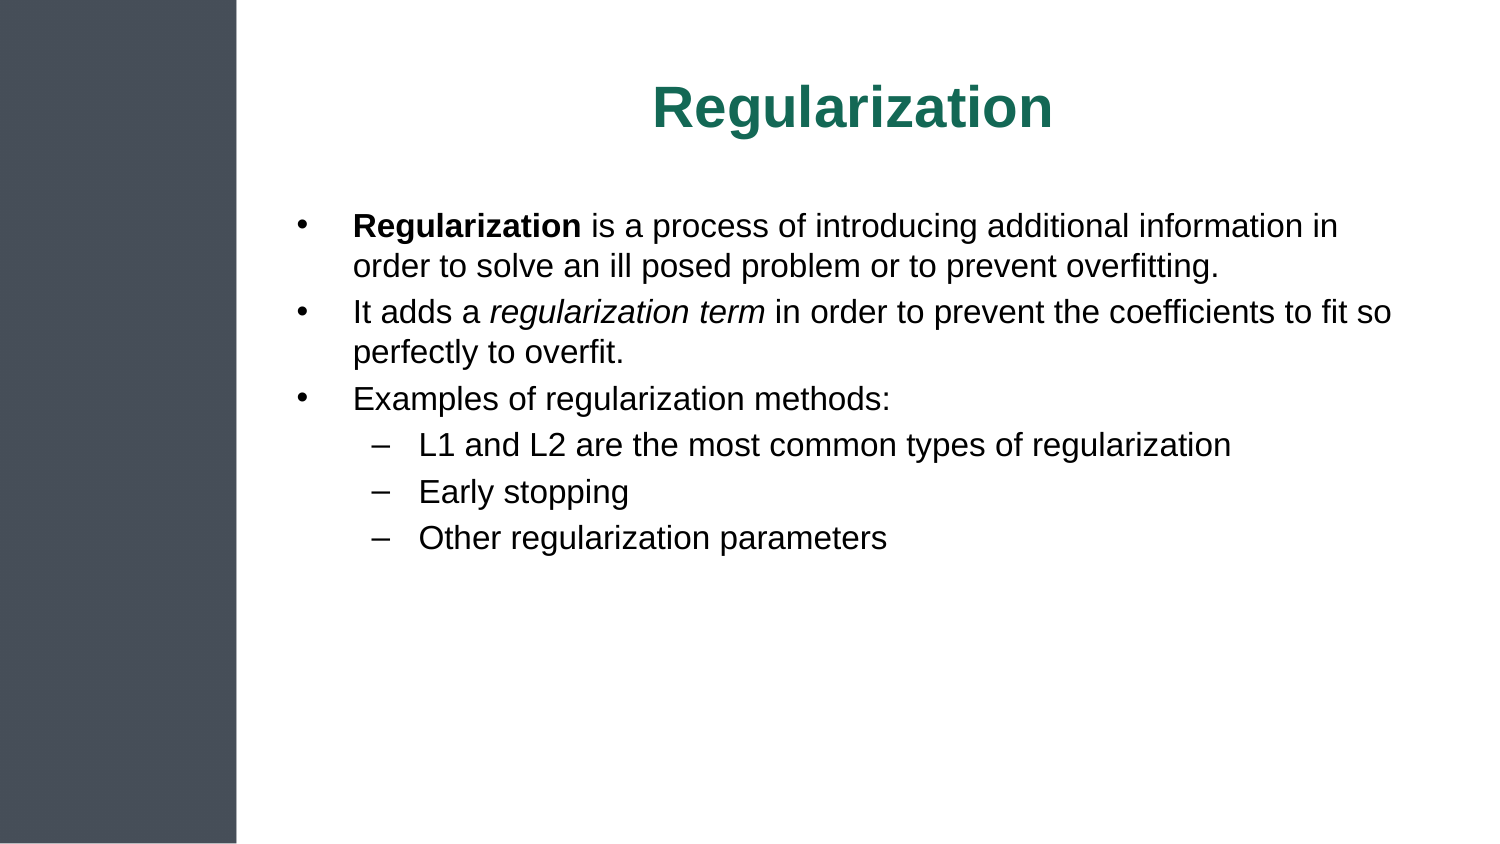

# Regularization
Regularization is a process of introducing additional information in order to solve an ill posed problem or to prevent overfitting.
It adds a regularization term in order to prevent the coefficients to fit so perfectly to overfit.
Examples of regularization methods:
L1 and L2 are the most common types of regularization
Early stopping
Other regularization parameters